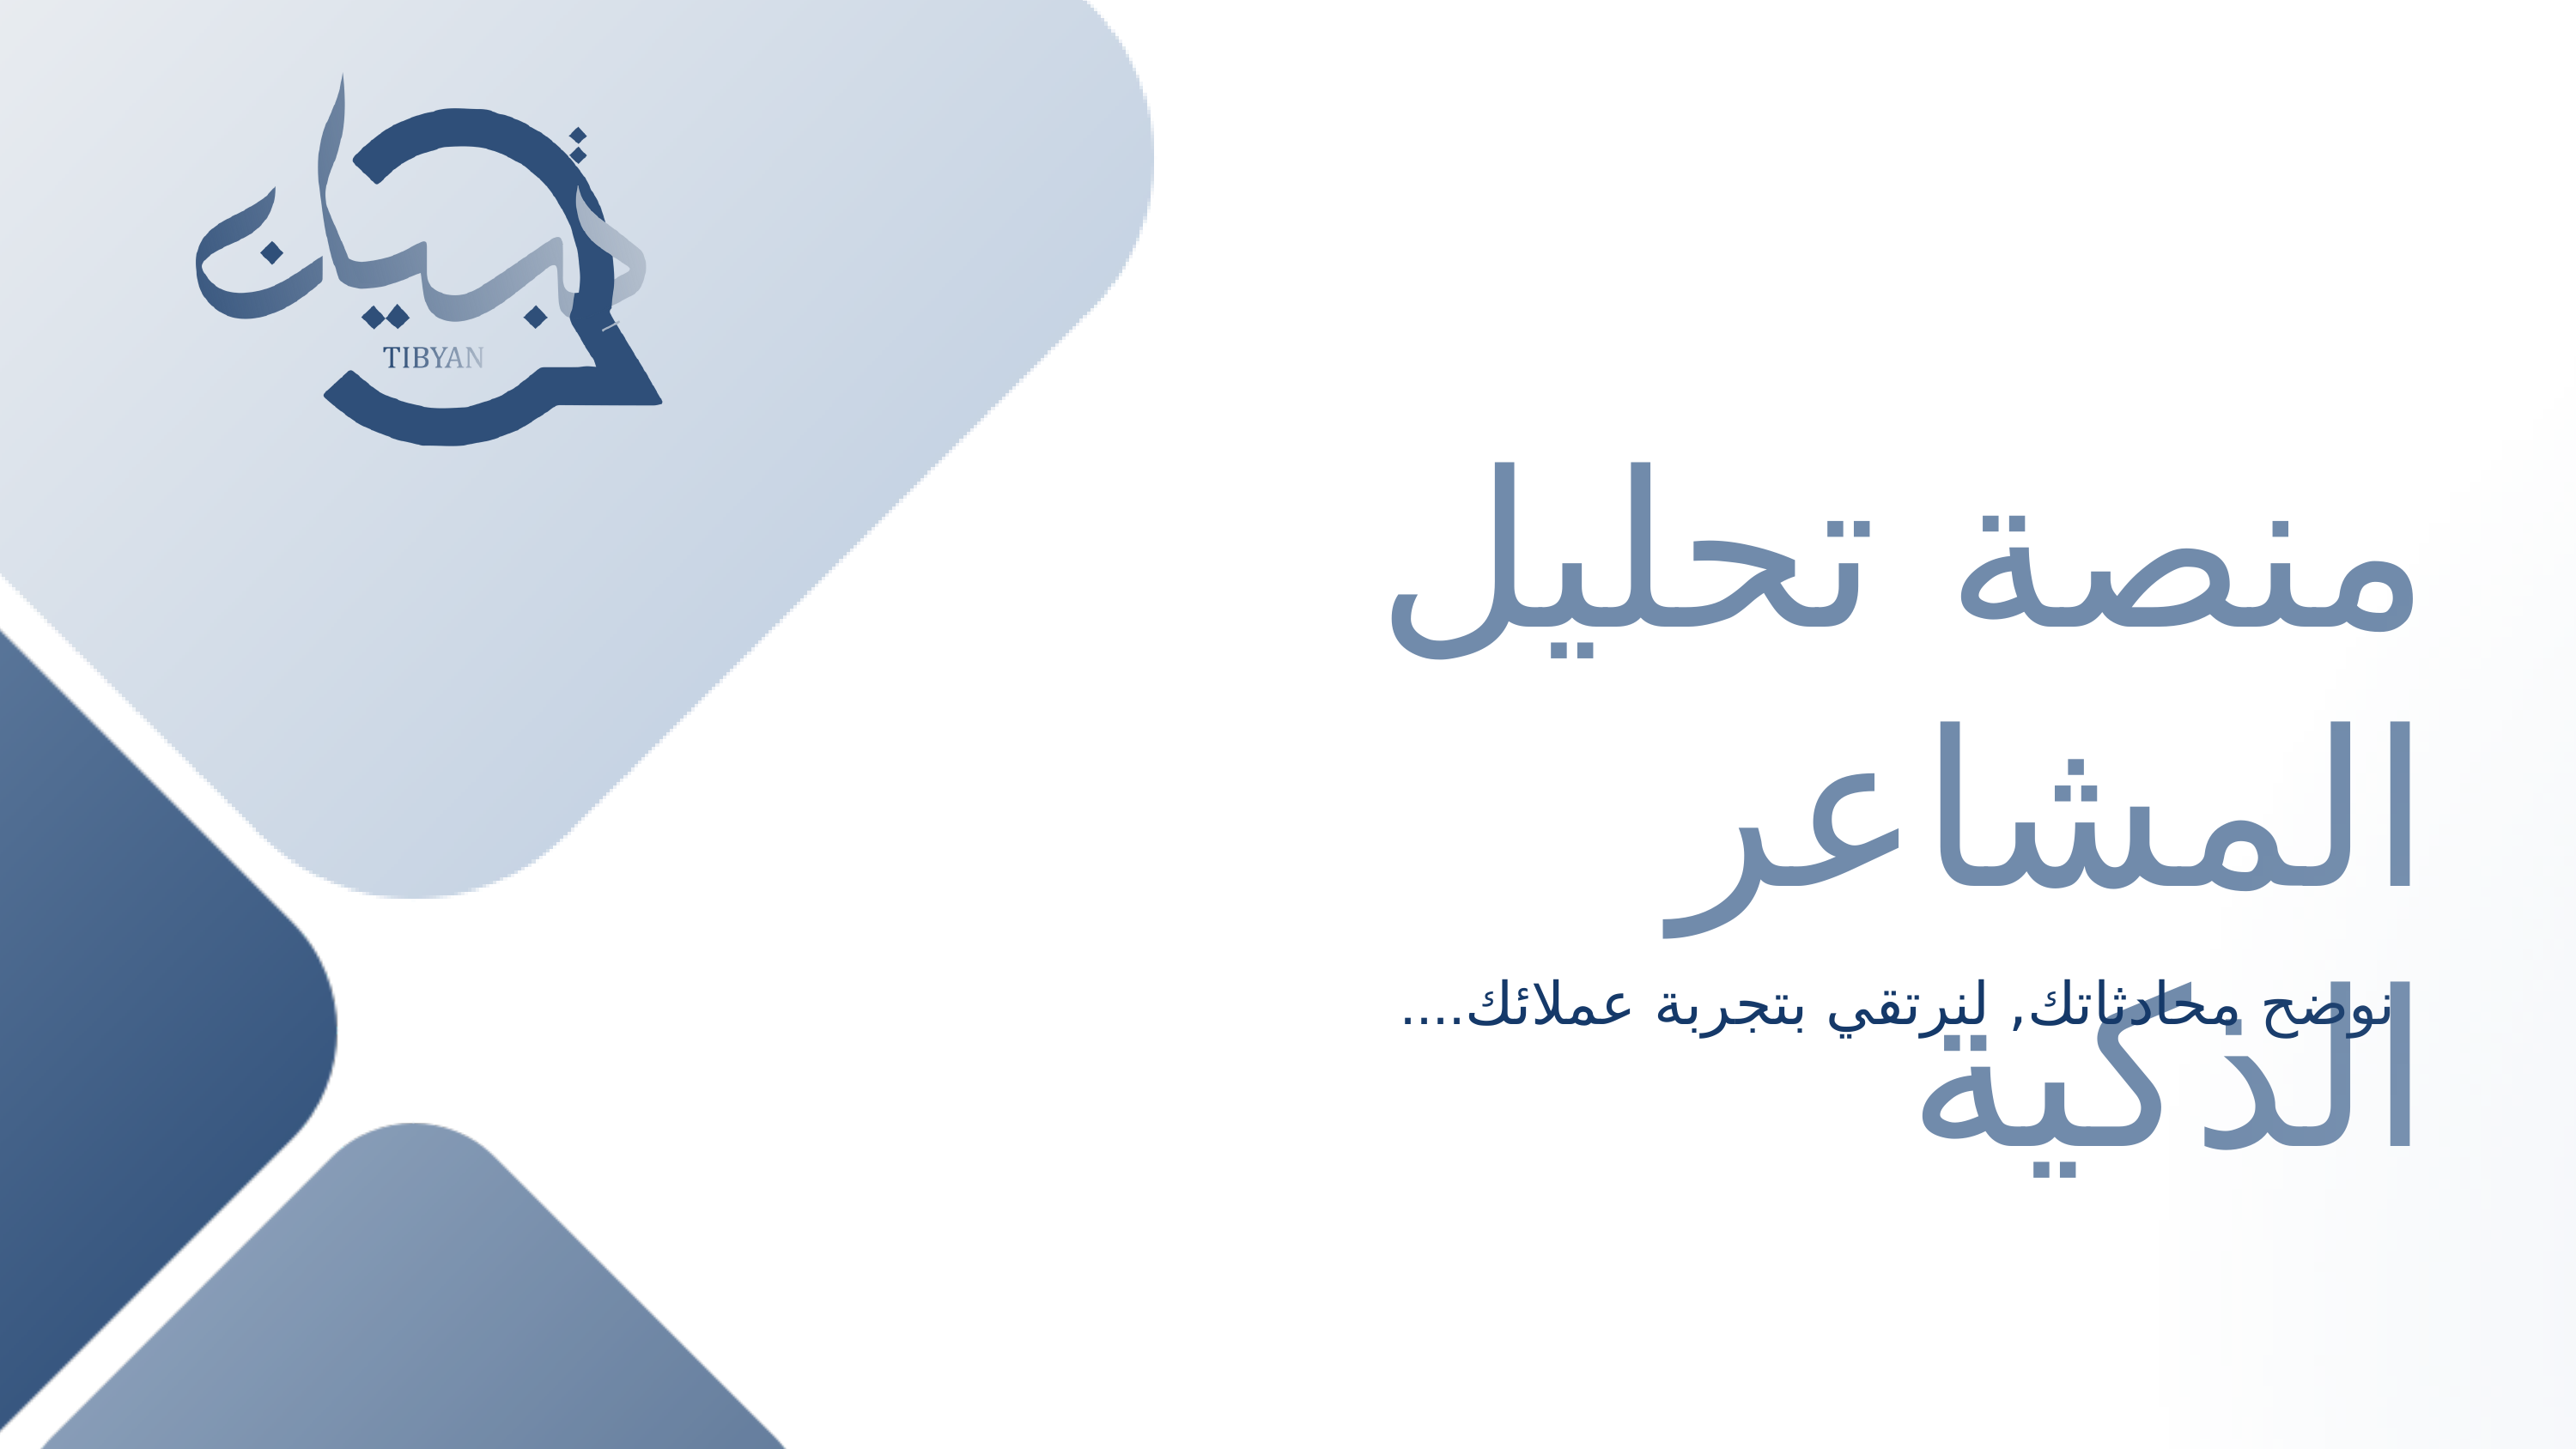

منصة تحليل المشاعر الذكية
....نوضح محادثاتك, لنرتقي بتجربة عملائك